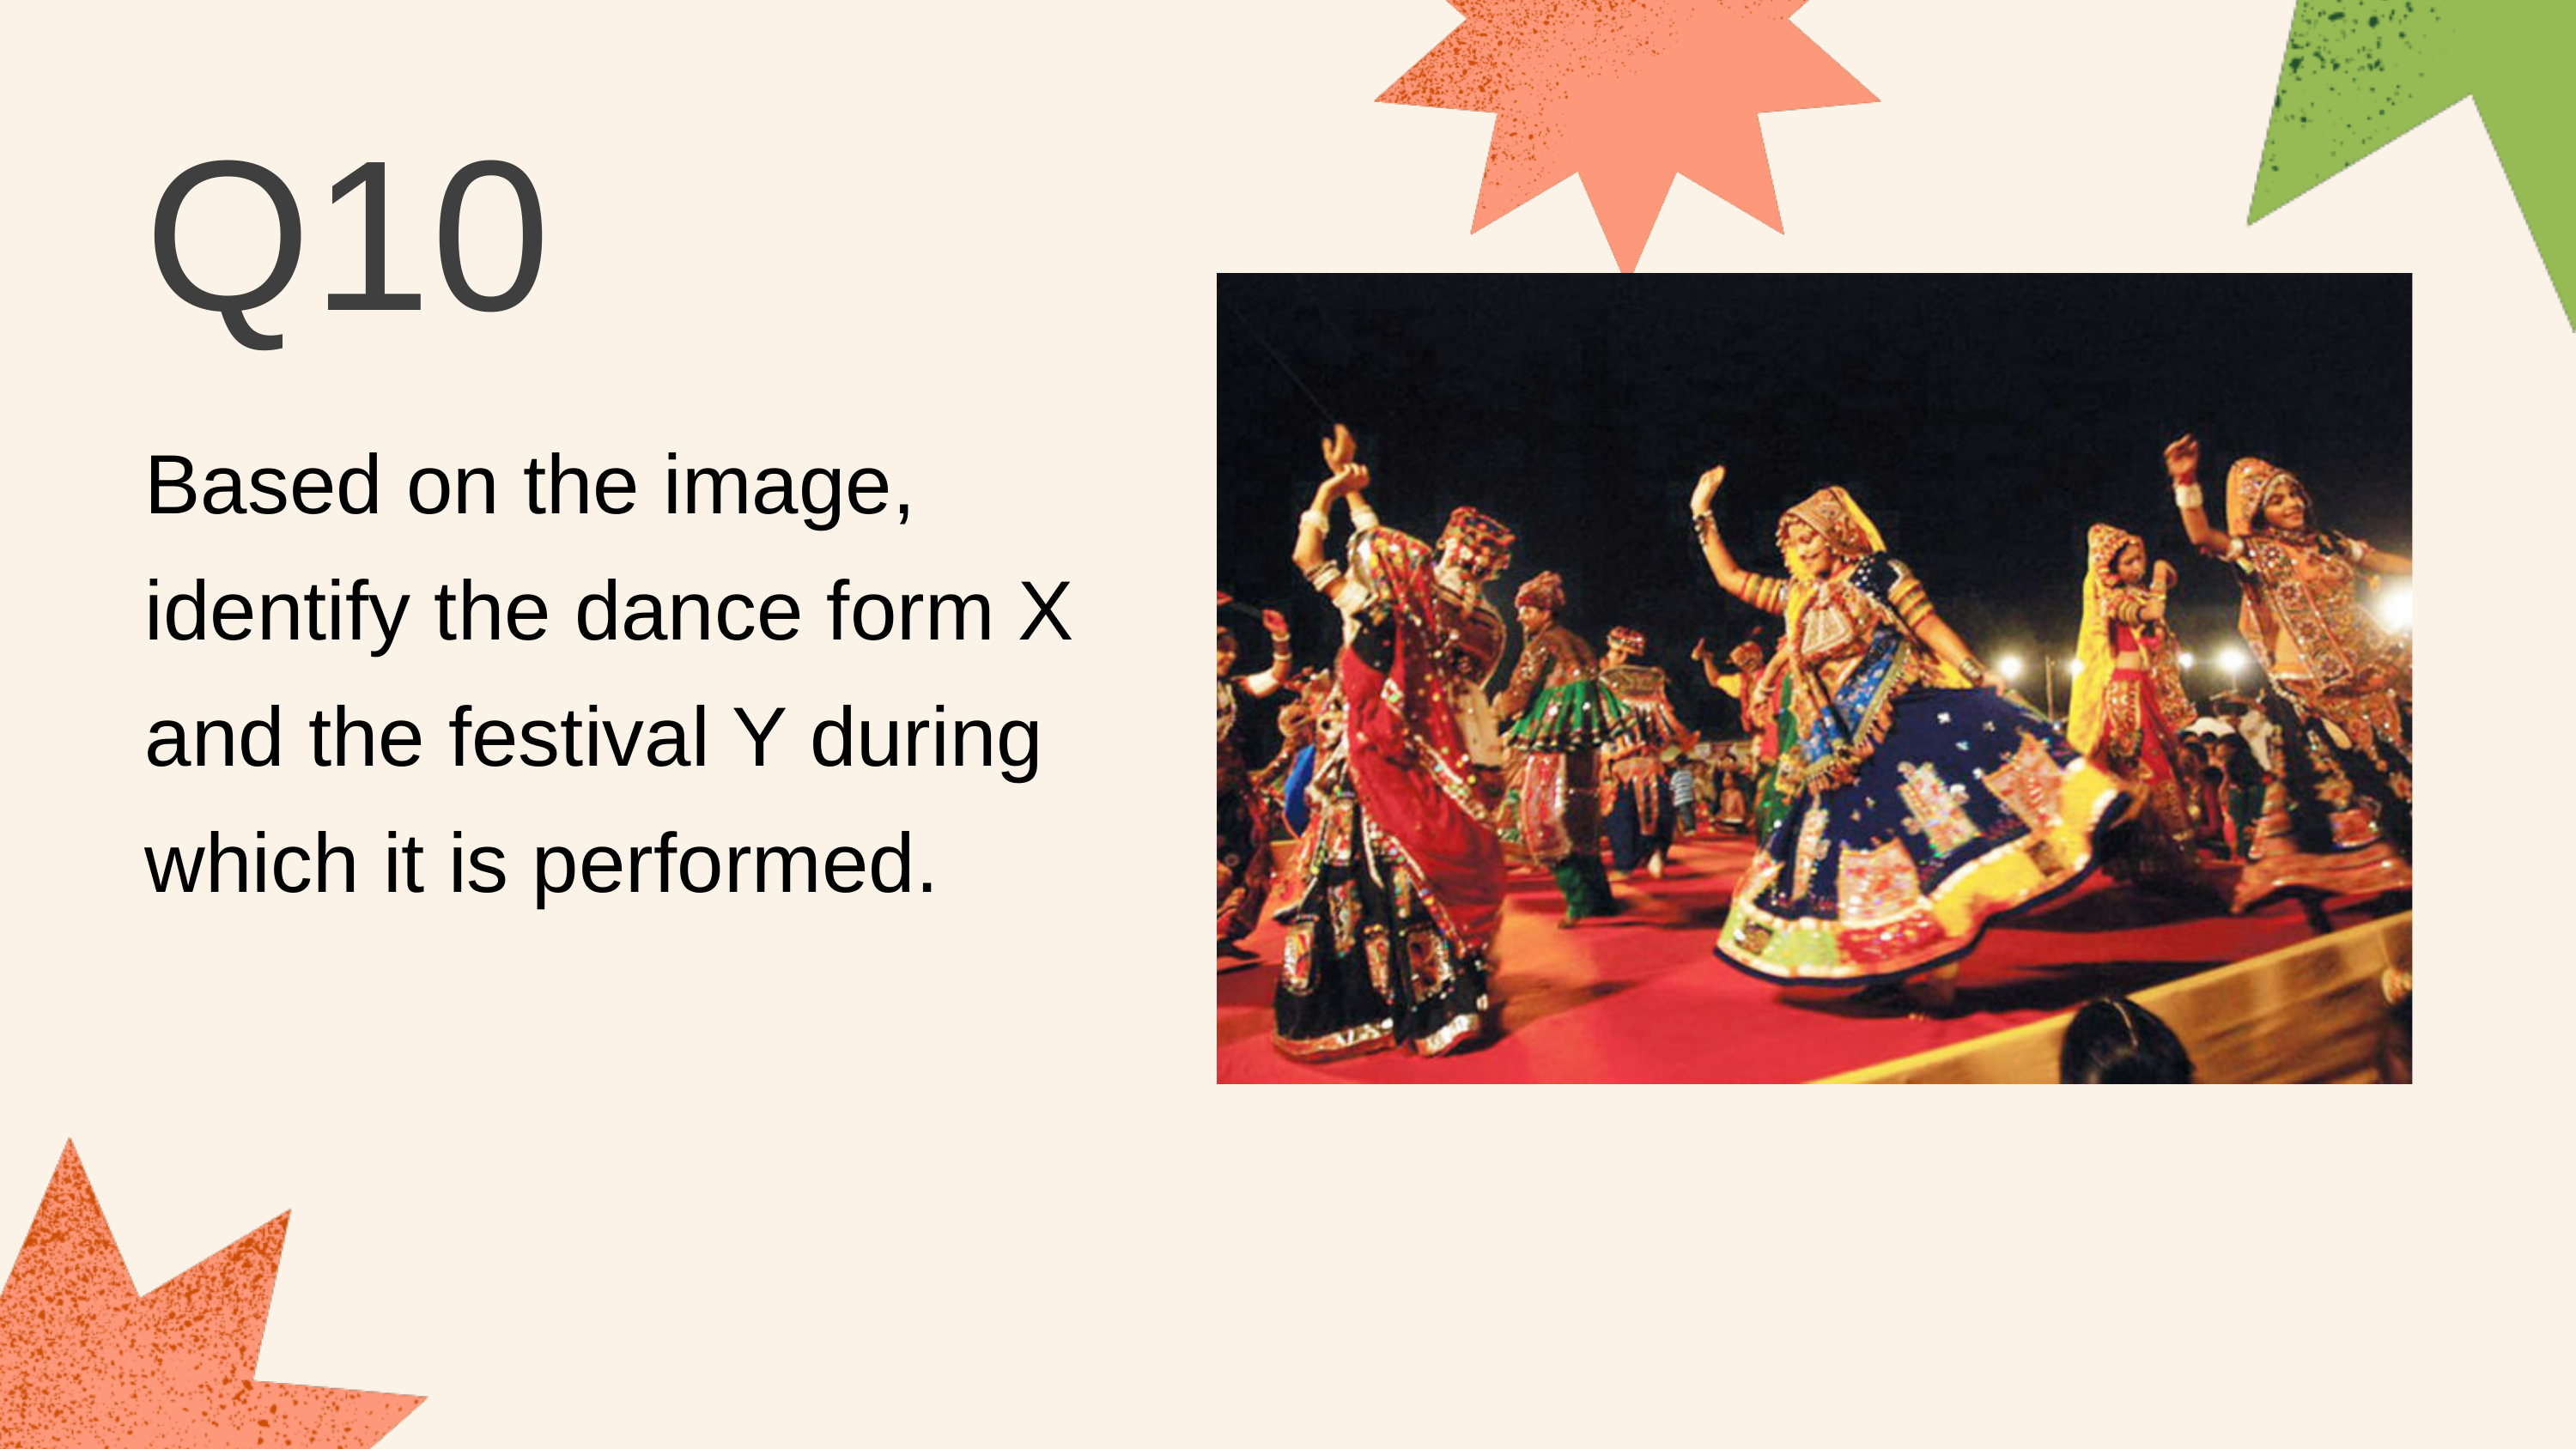

Q10

Based on the image, identify the dance form X and the festival Y during which it is performed.